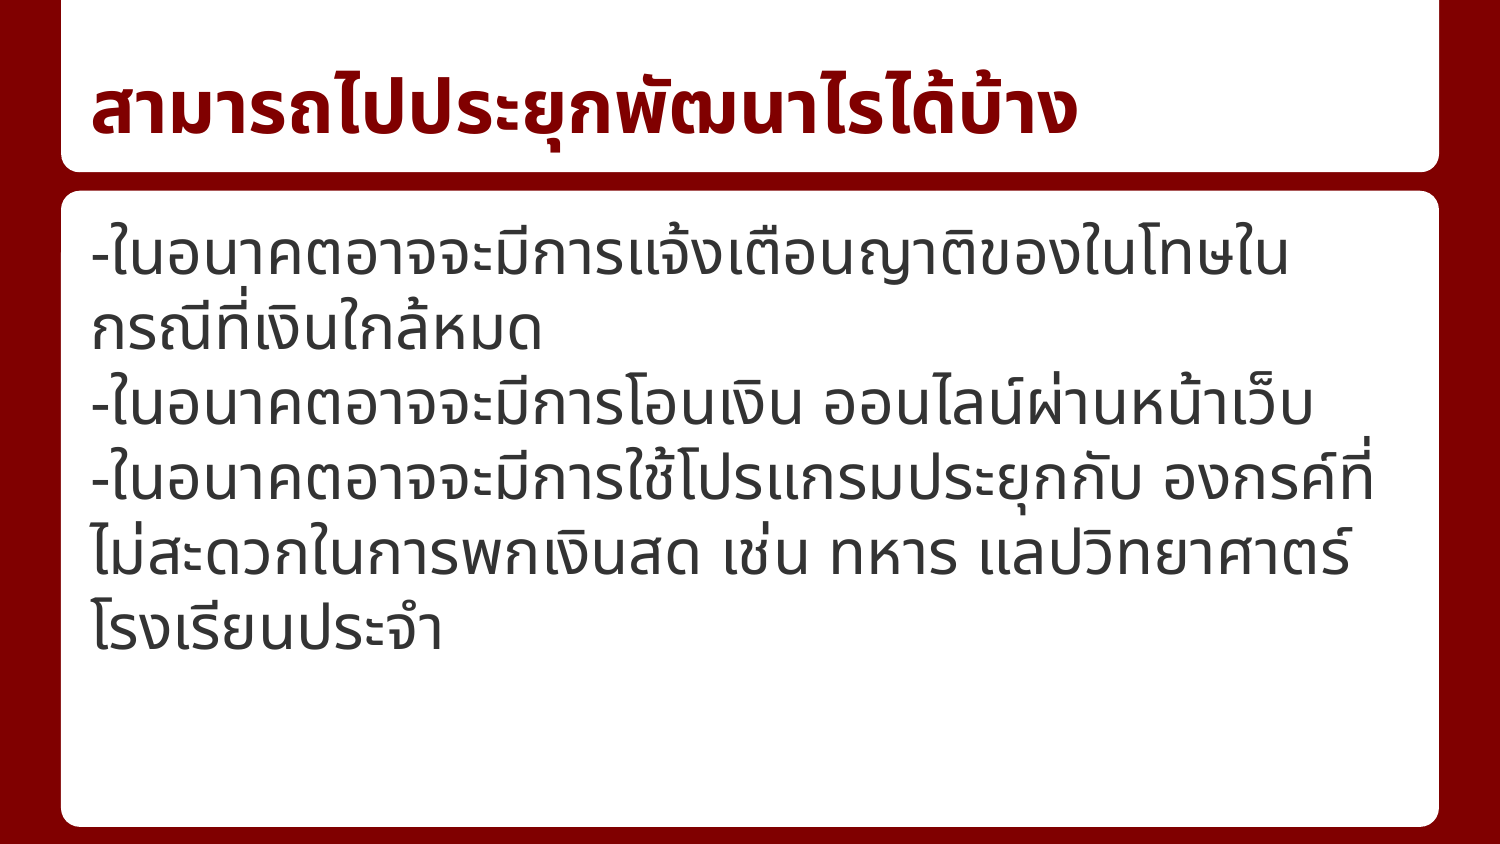

# สามารถไปประยุกพัฒนาไรได้บ้าง
-ในอนาคตอาจจะมีการแจ้งเตือนญาติของในโทษในกรณีที่เงินใกล้หมด
-ในอนาคตอาจจะมีการโอนเงิน ออนไลน์ผ่านหน้าเว็บ
-ในอนาคตอาจจะมีการใช้โปรแกรมประยุกกับ องกรค์ที่ไม่สะดวกในการพกเงินสด เช่น ทหาร แลปวิทยาศาตร์ โรงเรียนประจำ